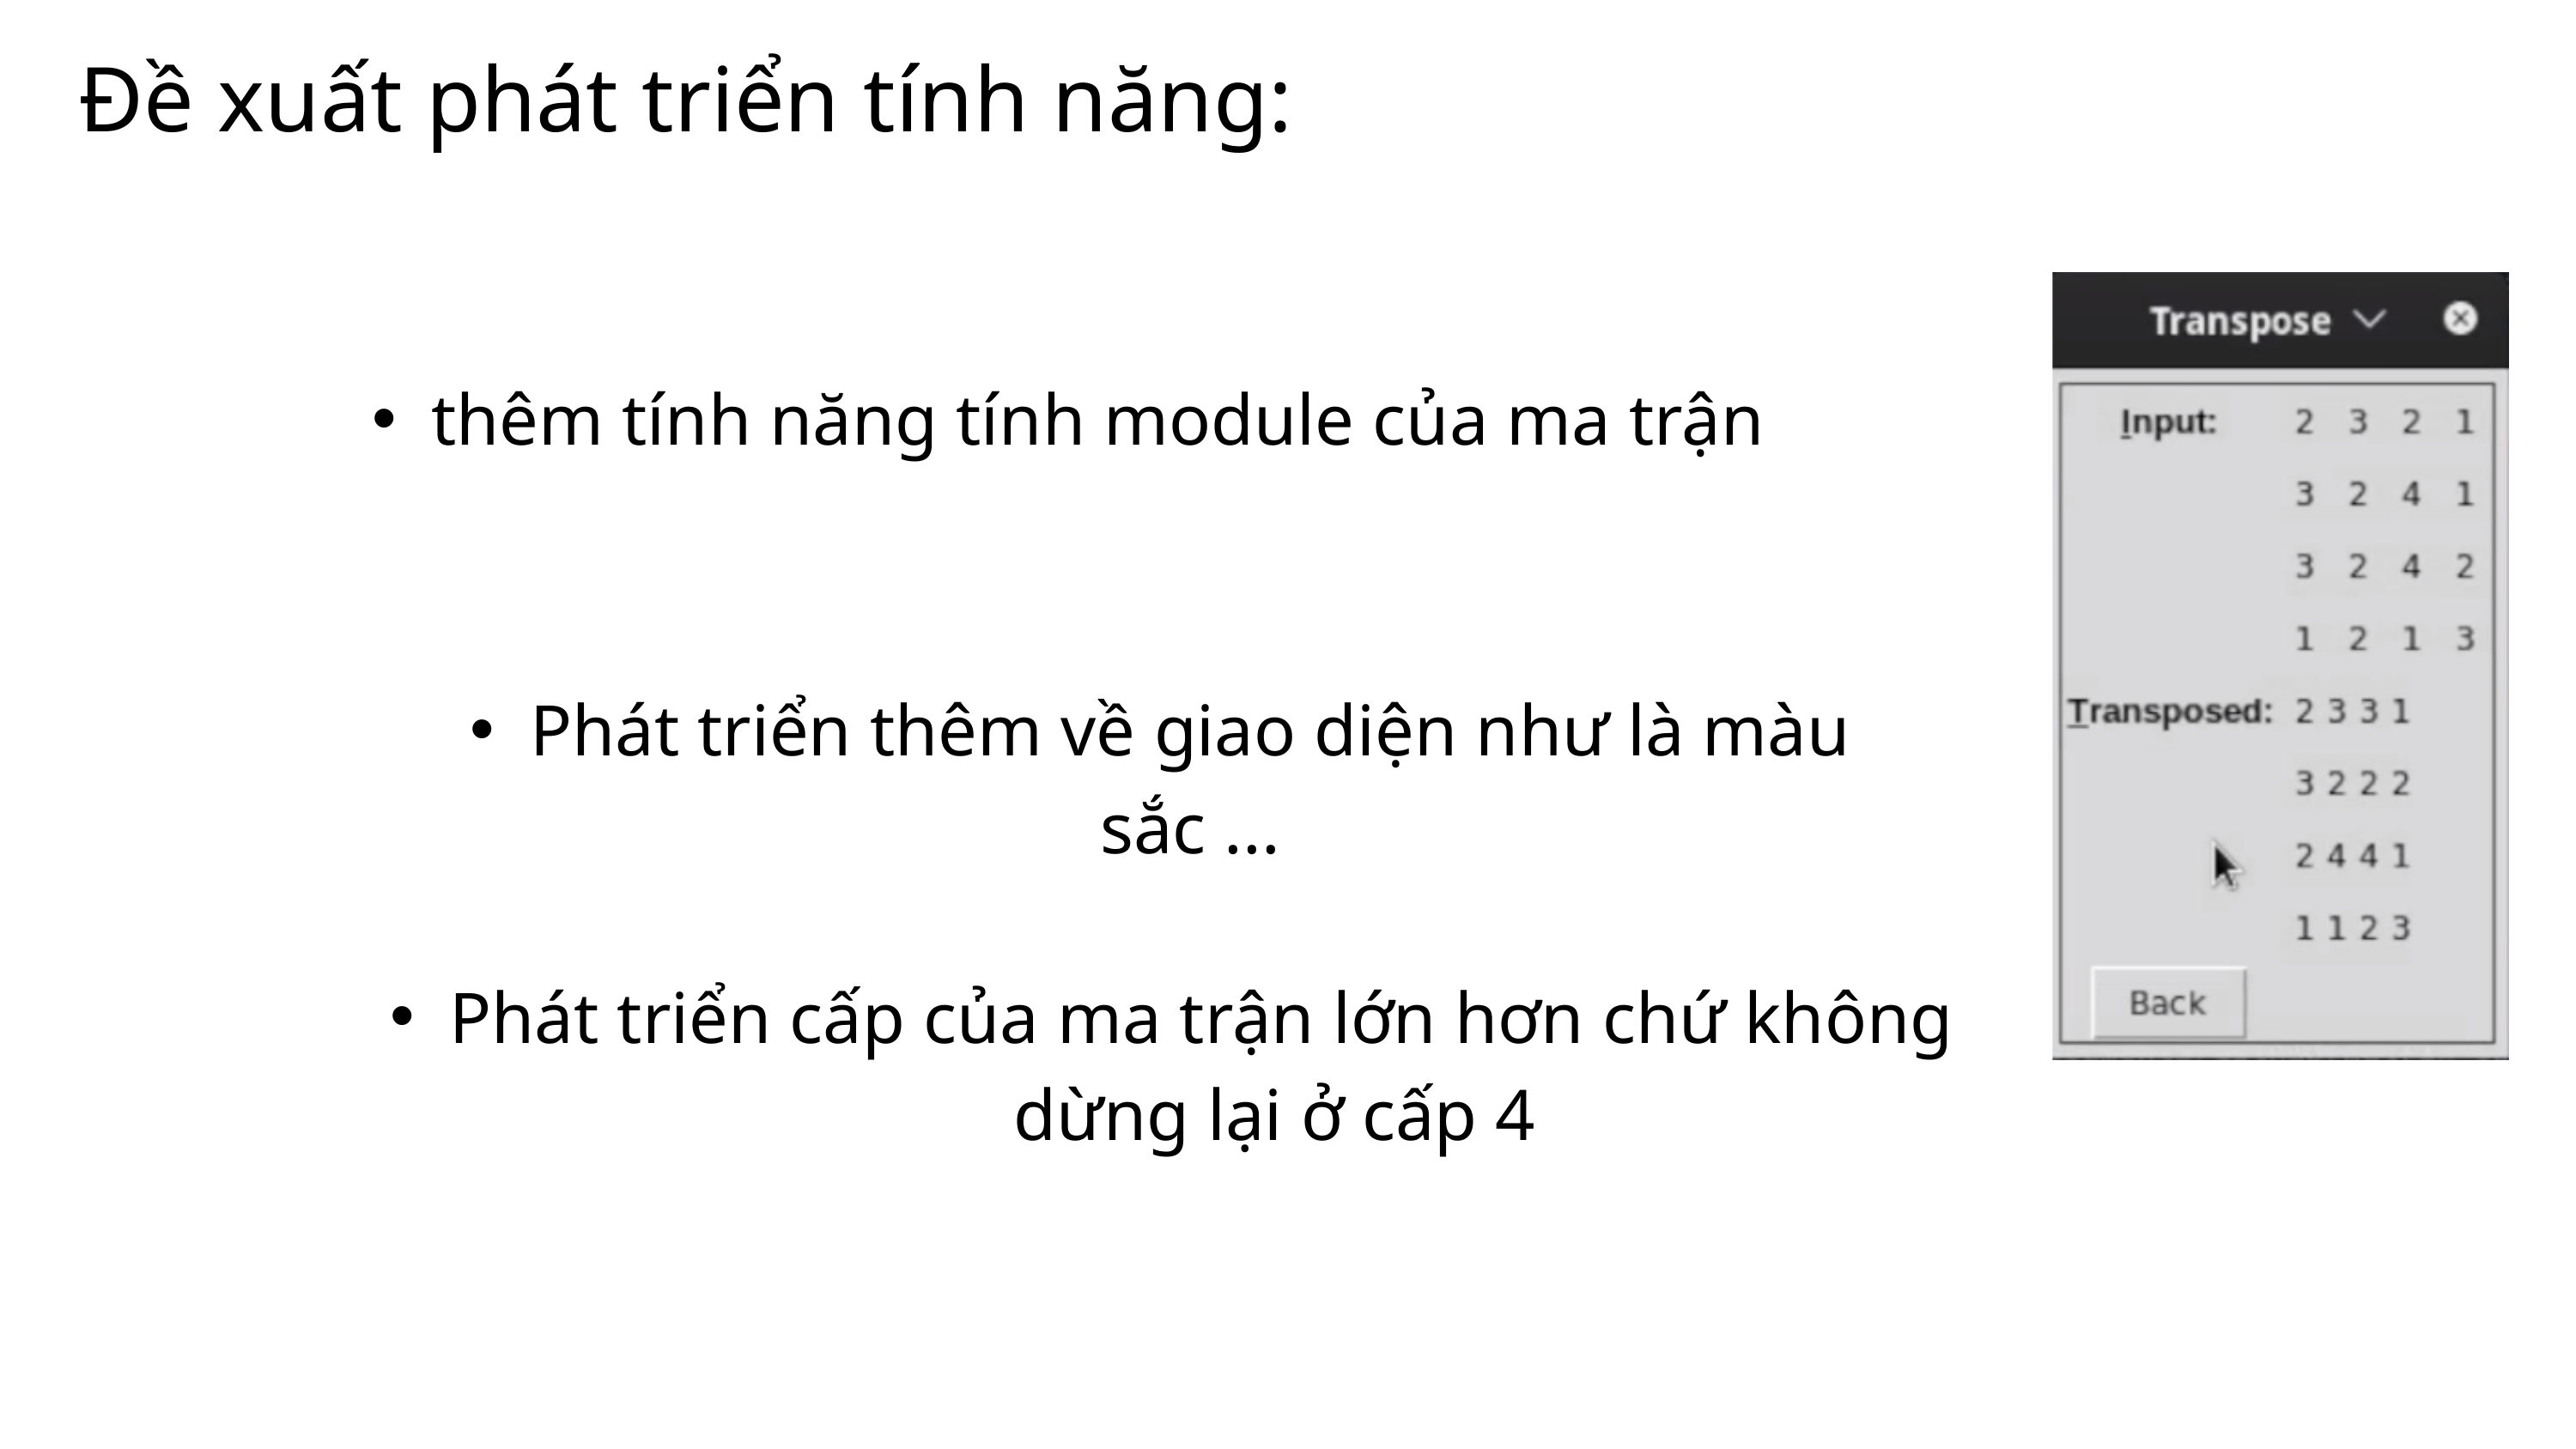

Đề xuất phát triển tính năng:

thêm tính năng tính module của ma trận
Phát triển thêm về giao diện như là màu sắc ...
Phát triển cấp của ma trận lớn hơn chứ không         dừng lại ở cấp 4